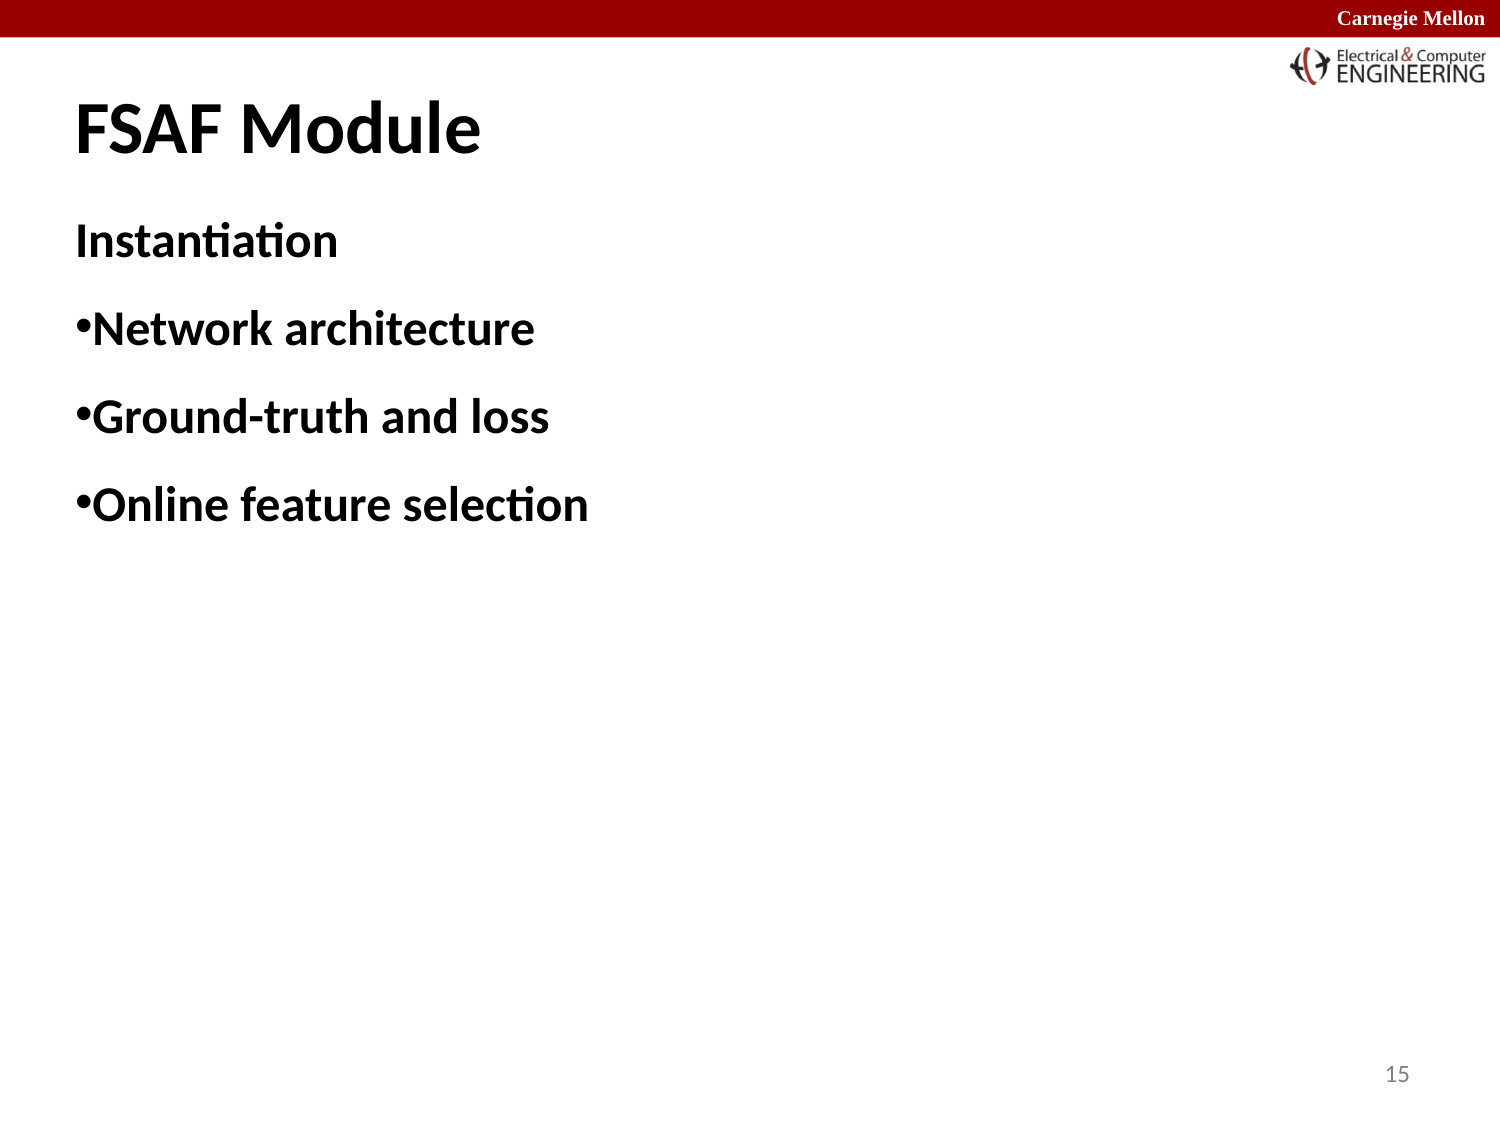

# FSAF Module
Instantiation
Network architecture
Ground-truth and loss
Online feature selection
15